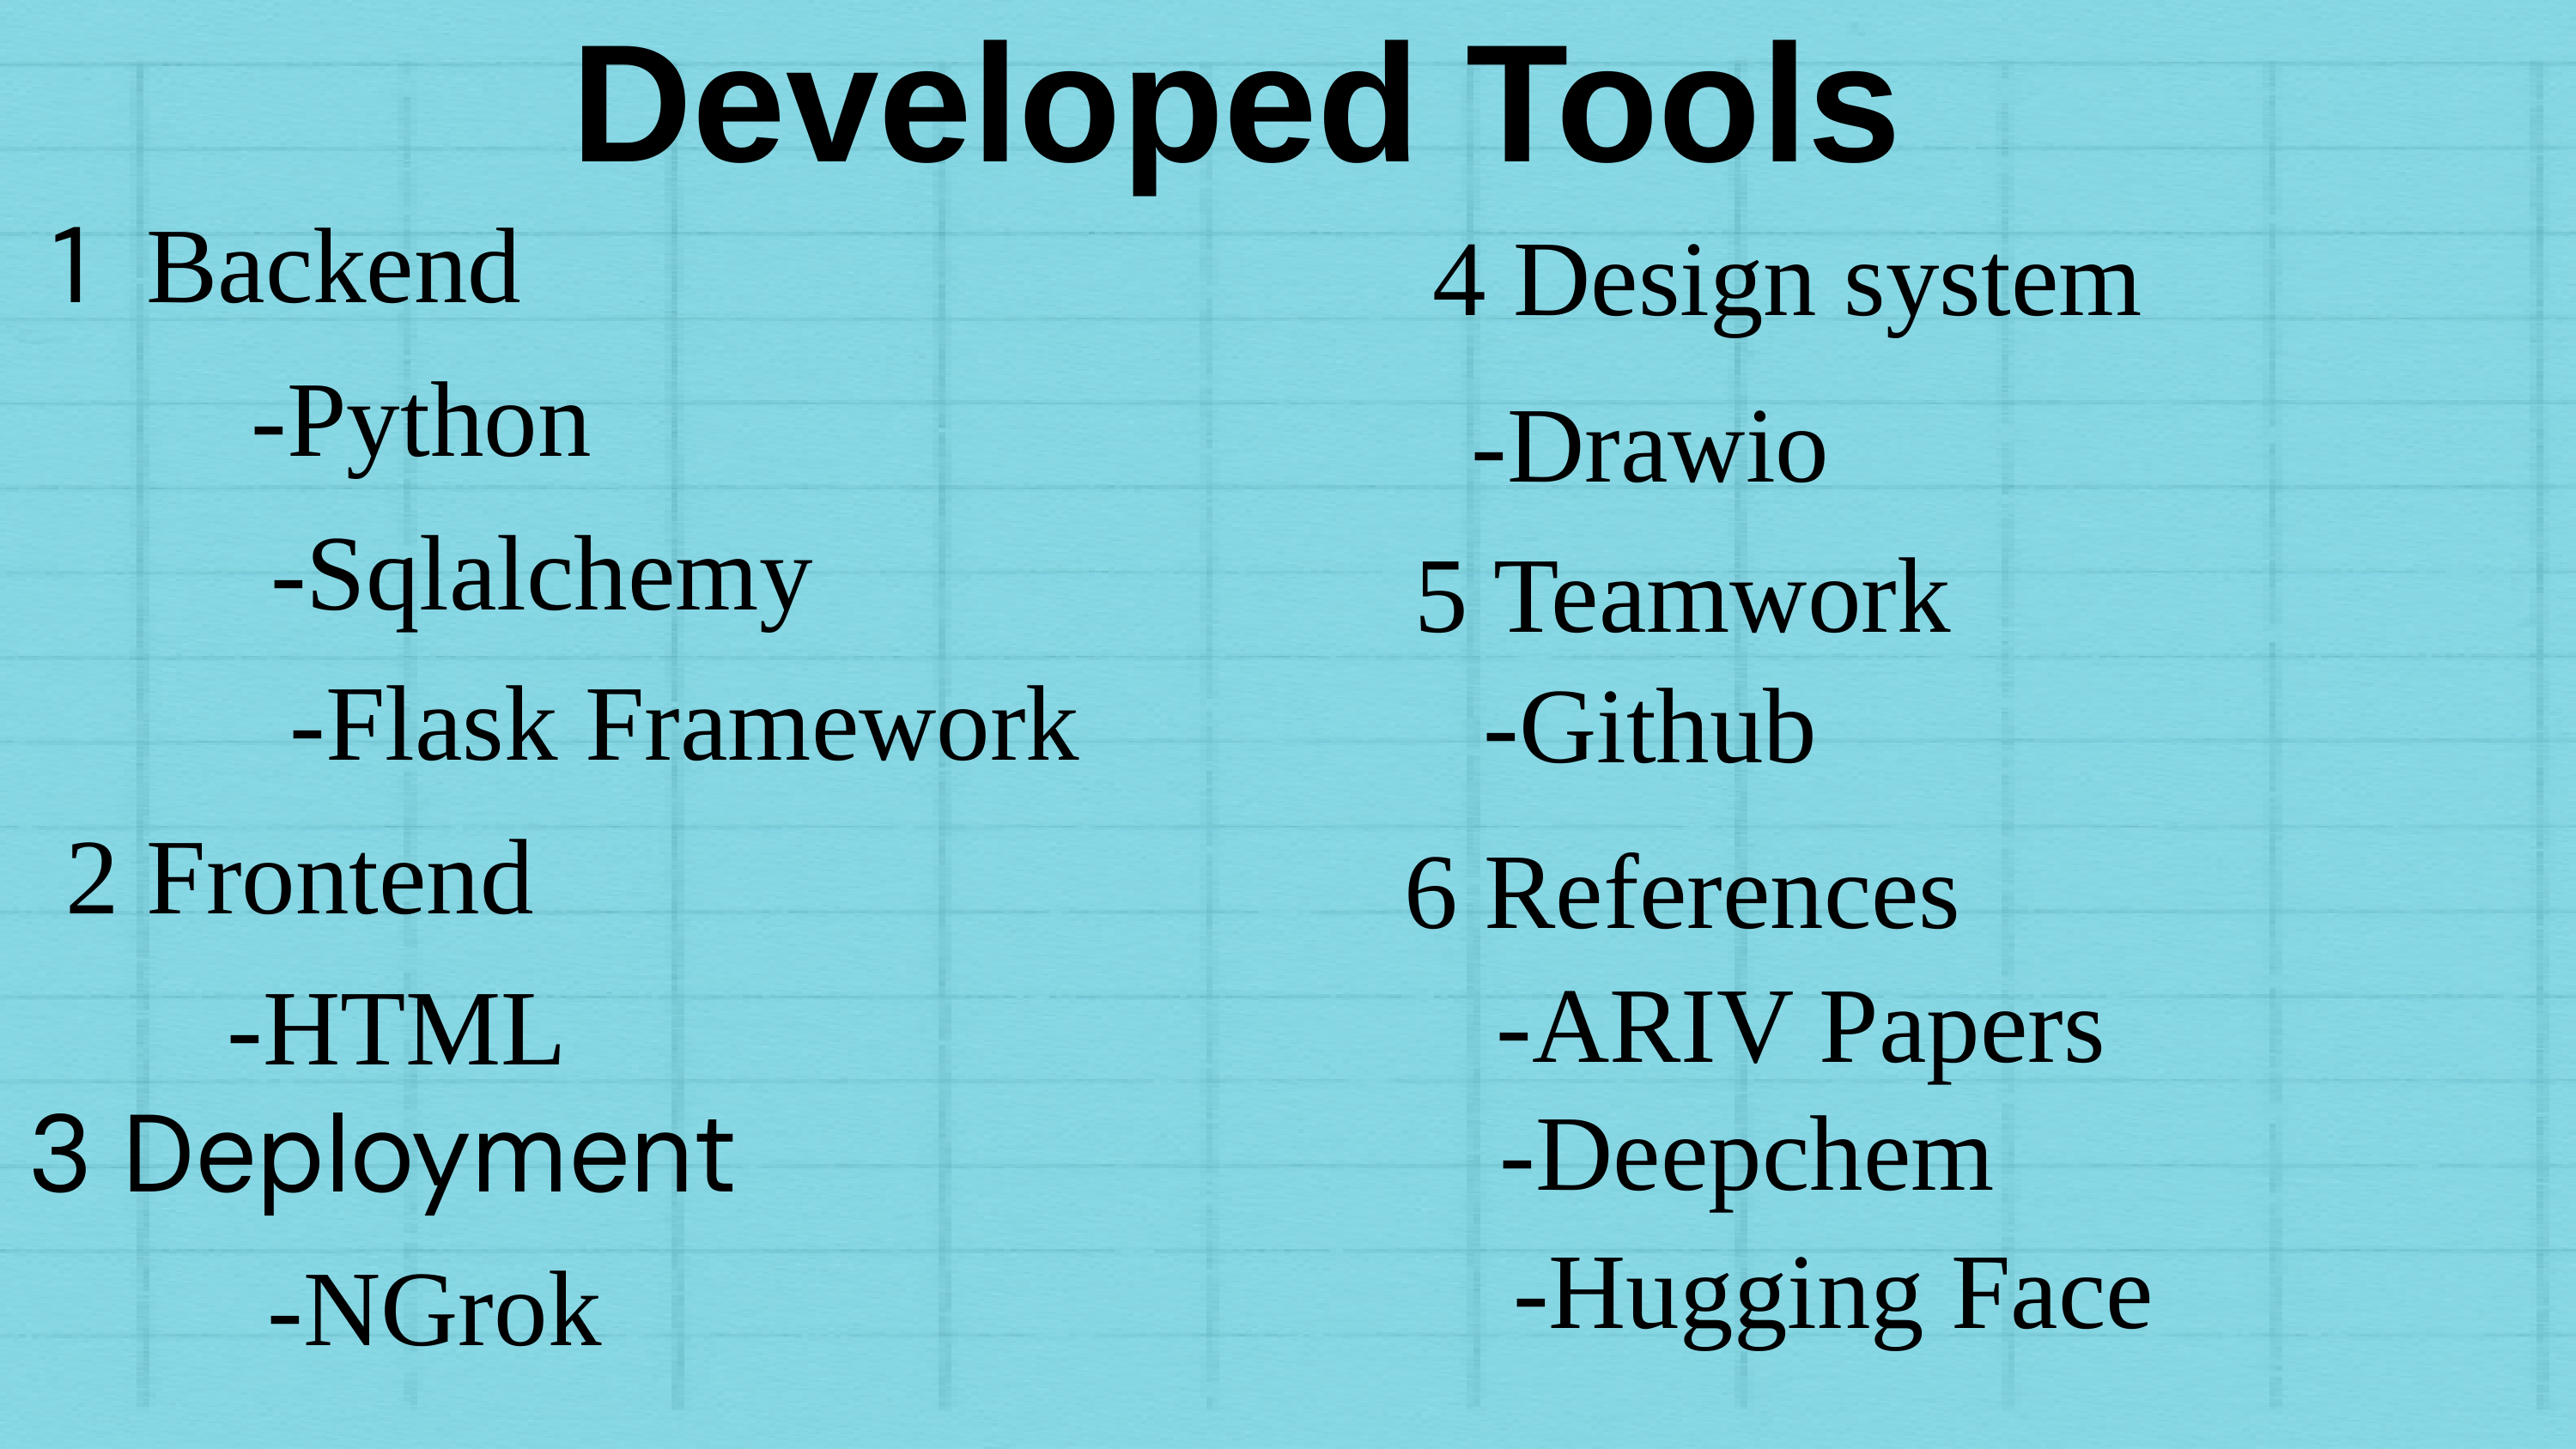

Developed Tools
1  Backend
4 Design system
-Python
-Drawio
        -Sqlalchemy
5 Teamwork
-Flask Framework
-Github
2 Frontend
6 References
-ARIV Papers
  -HTML
3 Deployment
-Deepchem
-Hugging Face
-NGrok